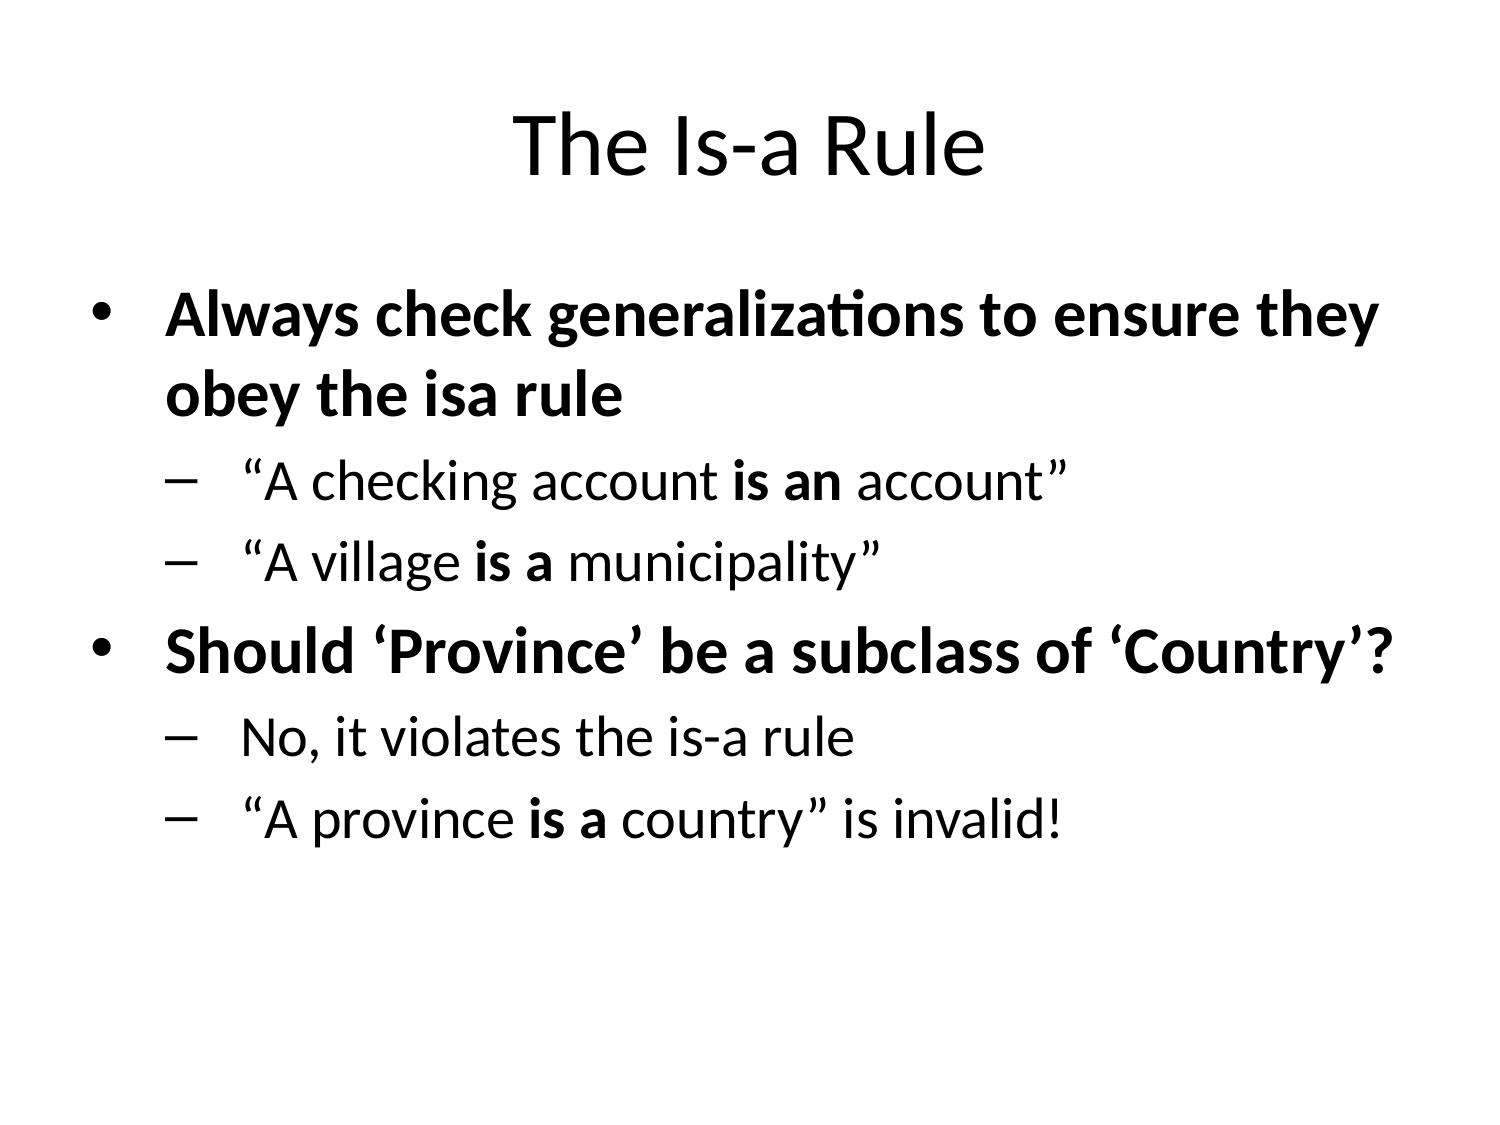

# The Is-a Rule
Always check generalizations to ensure they obey the isa rule
“A checking account is an account”
“A village is a municipality”
Should ‘Province’ be a subclass of ‘Country’?
No, it violates the is-a rule
“A province is a country” is invalid!